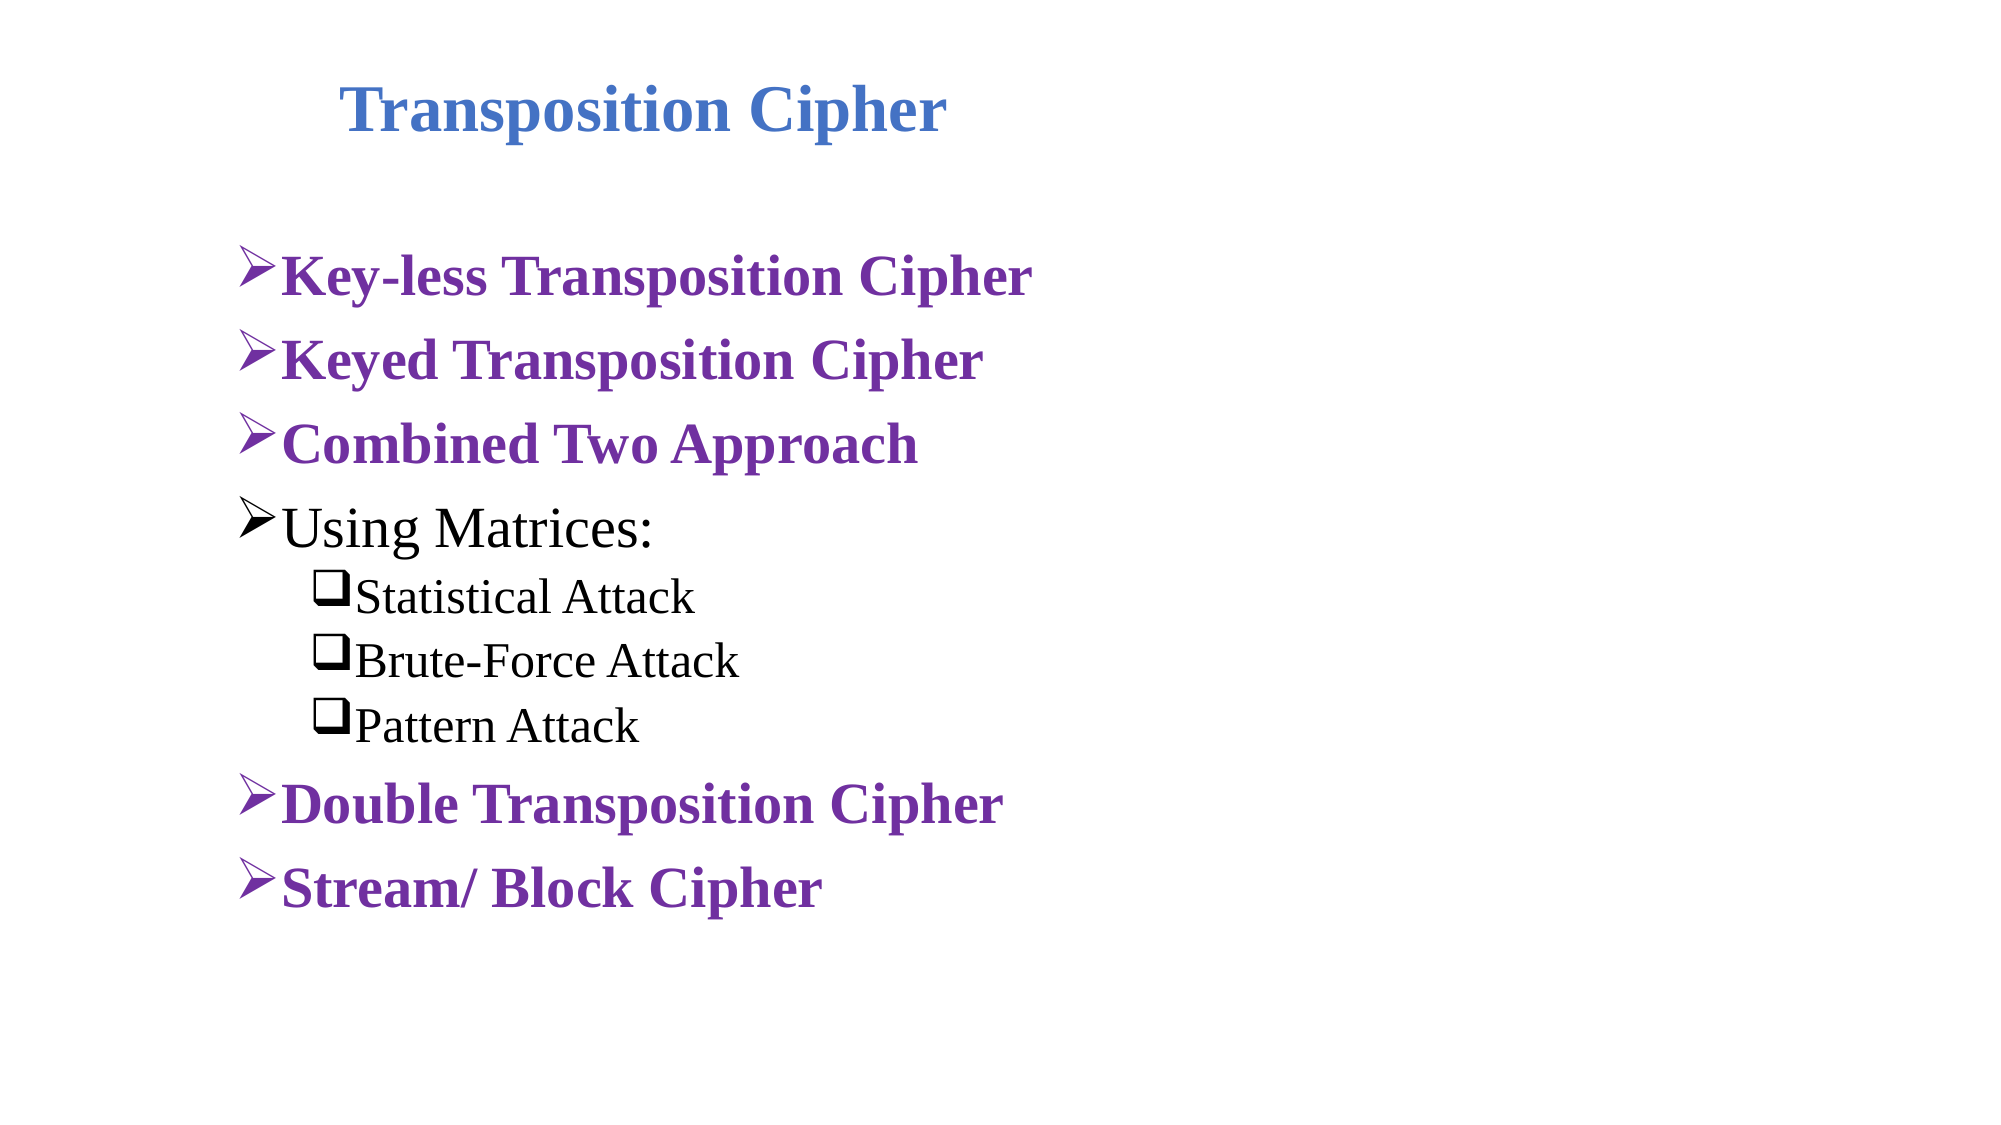

# Transposition Cipher
Key-less Transposition Cipher
Keyed Transposition Cipher
Combined Two Approach
Using Matrices:
Statistical Attack
Brute-Force Attack
Pattern Attack
Double Transposition Cipher
Stream/ Block Cipher

27